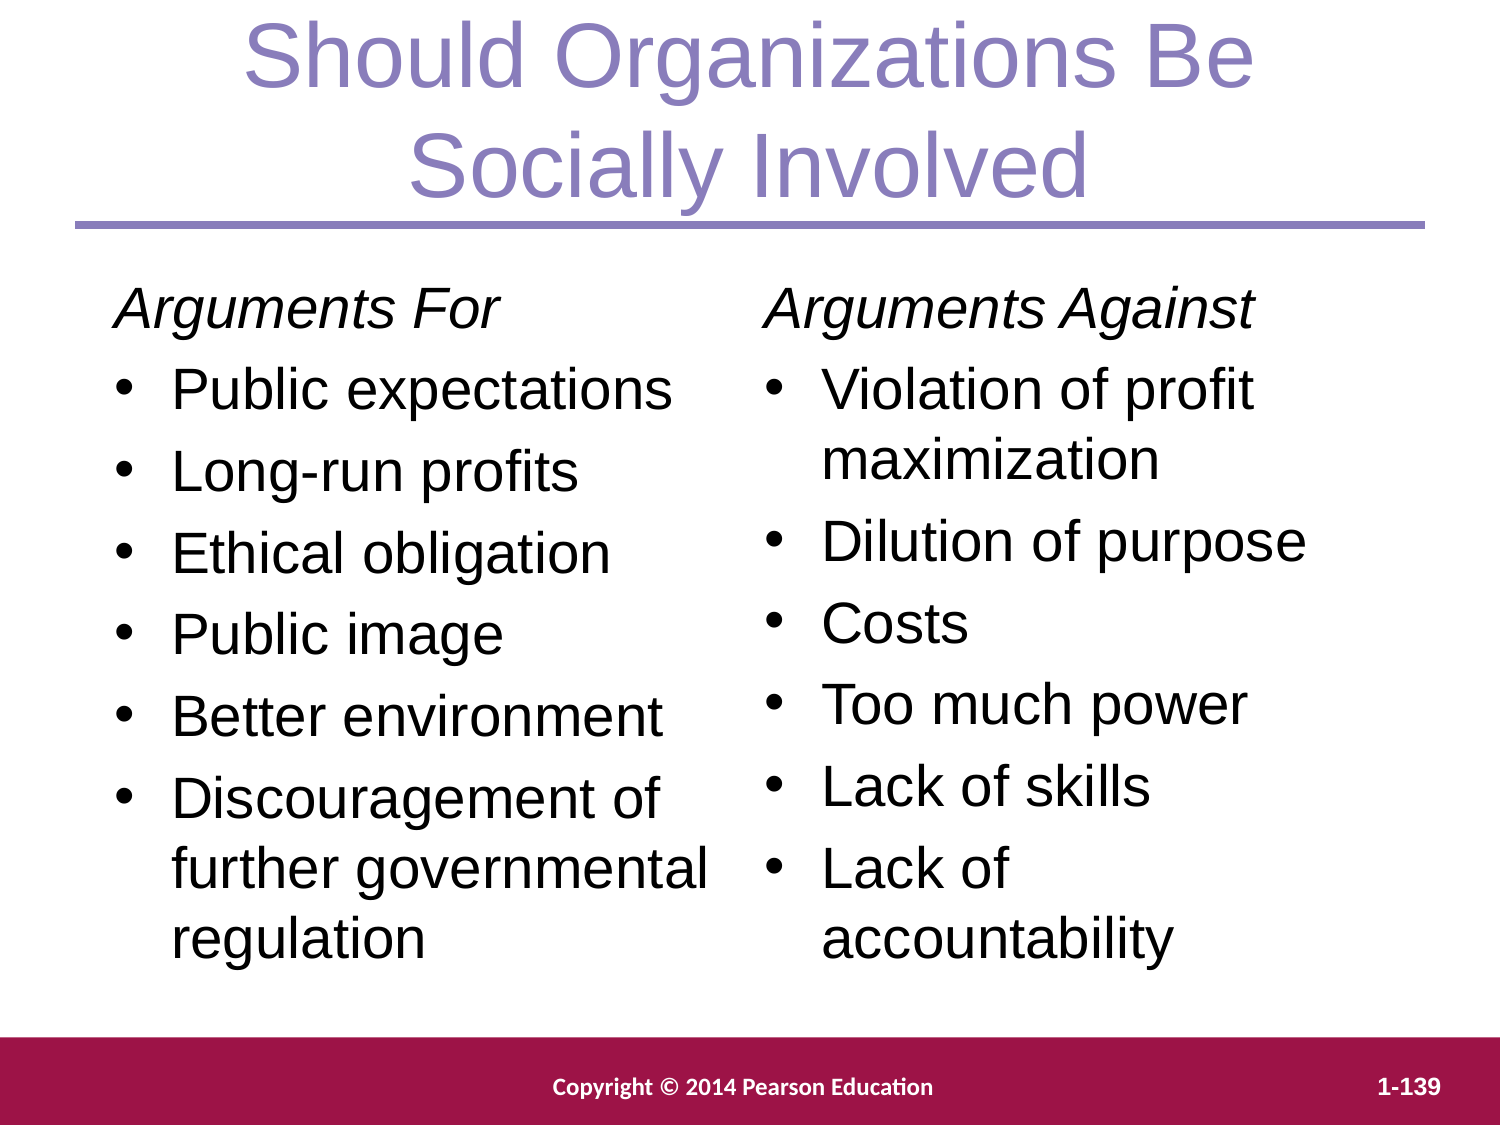

Should Organizations Be Socially Involved
Arguments For
Public expectations
Long-run profits
Ethical obligation
Public image
Better environment
Discouragement of further governmental regulation
Arguments Against
Violation of profit maximization
Dilution of purpose
Costs
Too much power
Lack of skills
Lack of accountability